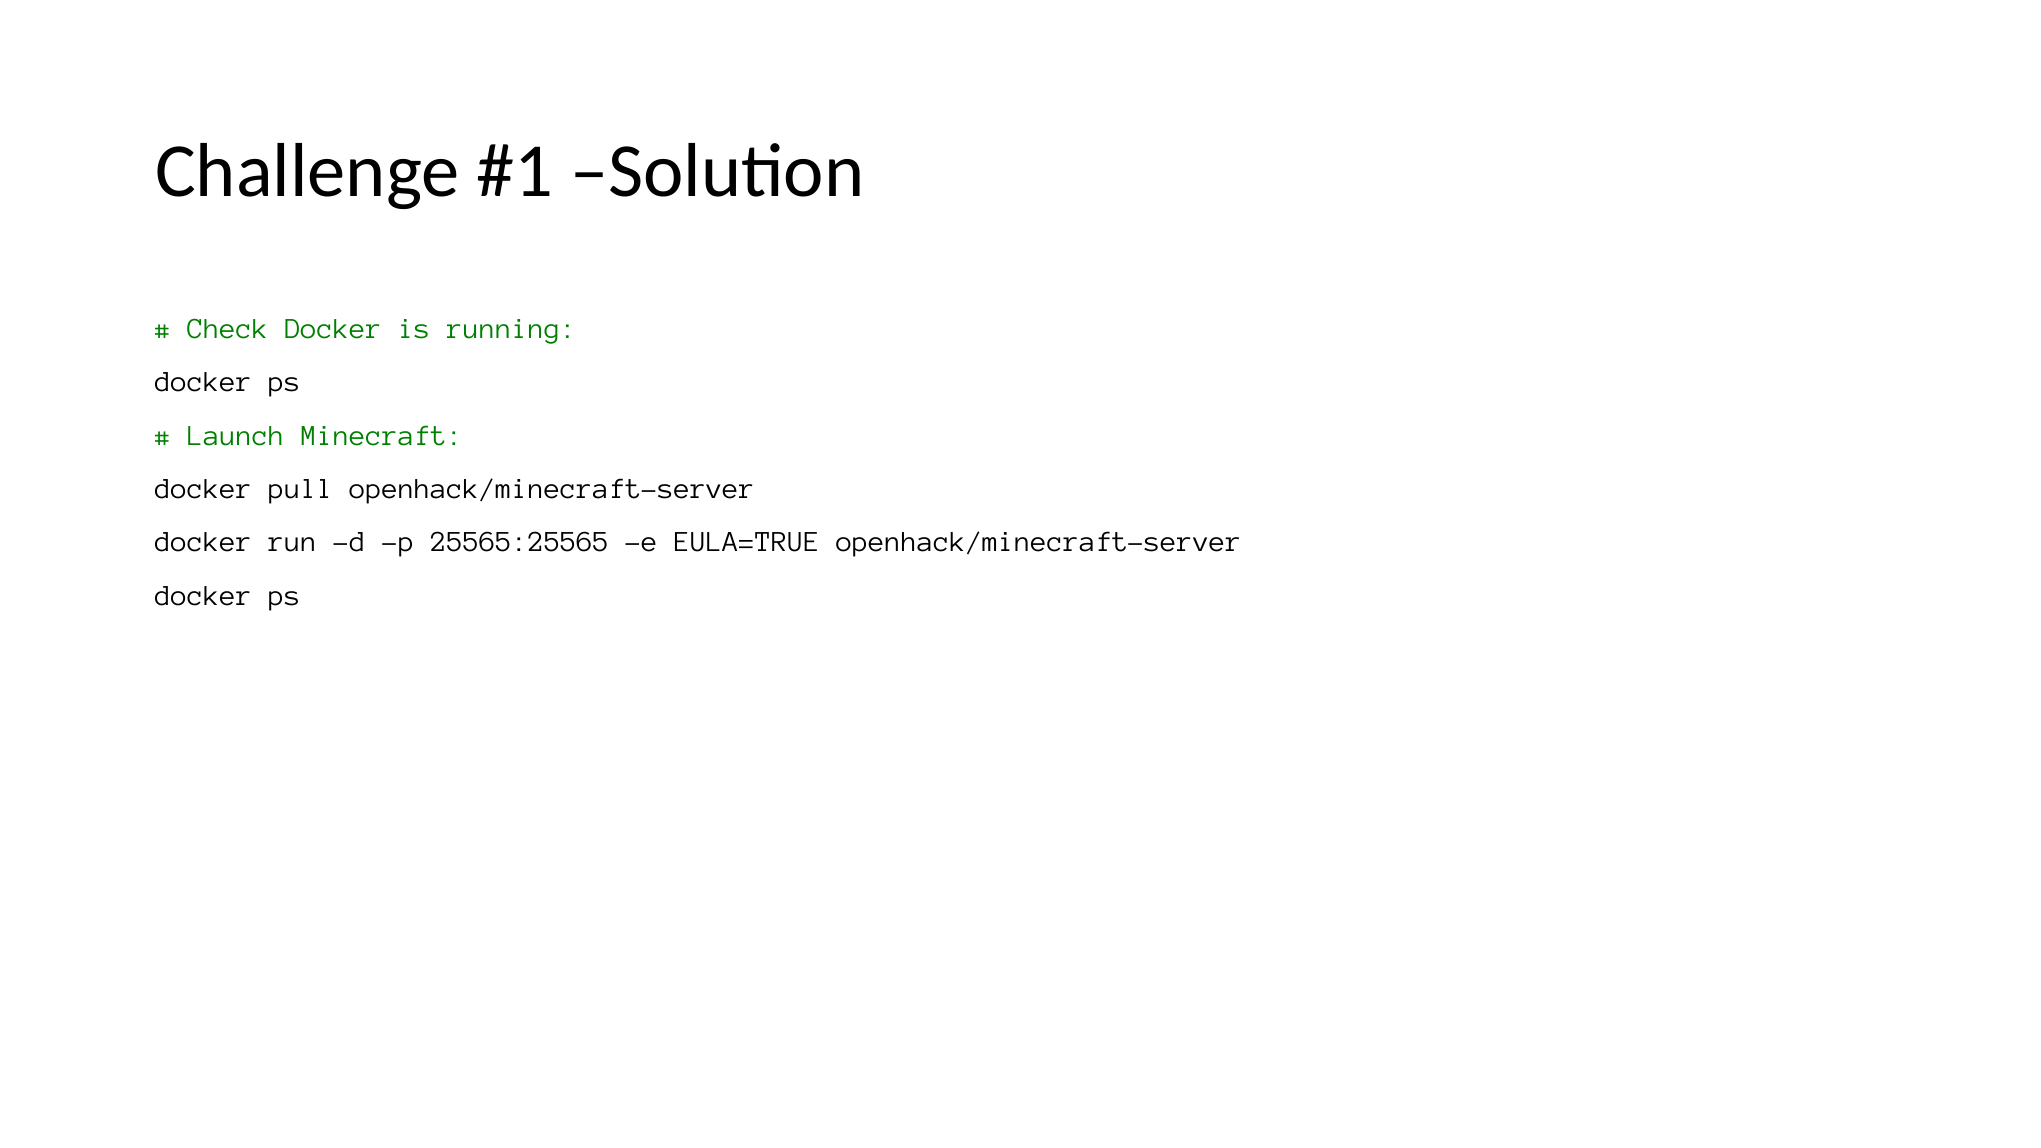

# Challenge #1 –Solution
# Check Docker is running:
docker ps
# Launch Minecraft:
docker pull openhack/minecraft-server
docker run -d -p 25565:25565 -e EULA=TRUE openhack/minecraft-server
docker ps